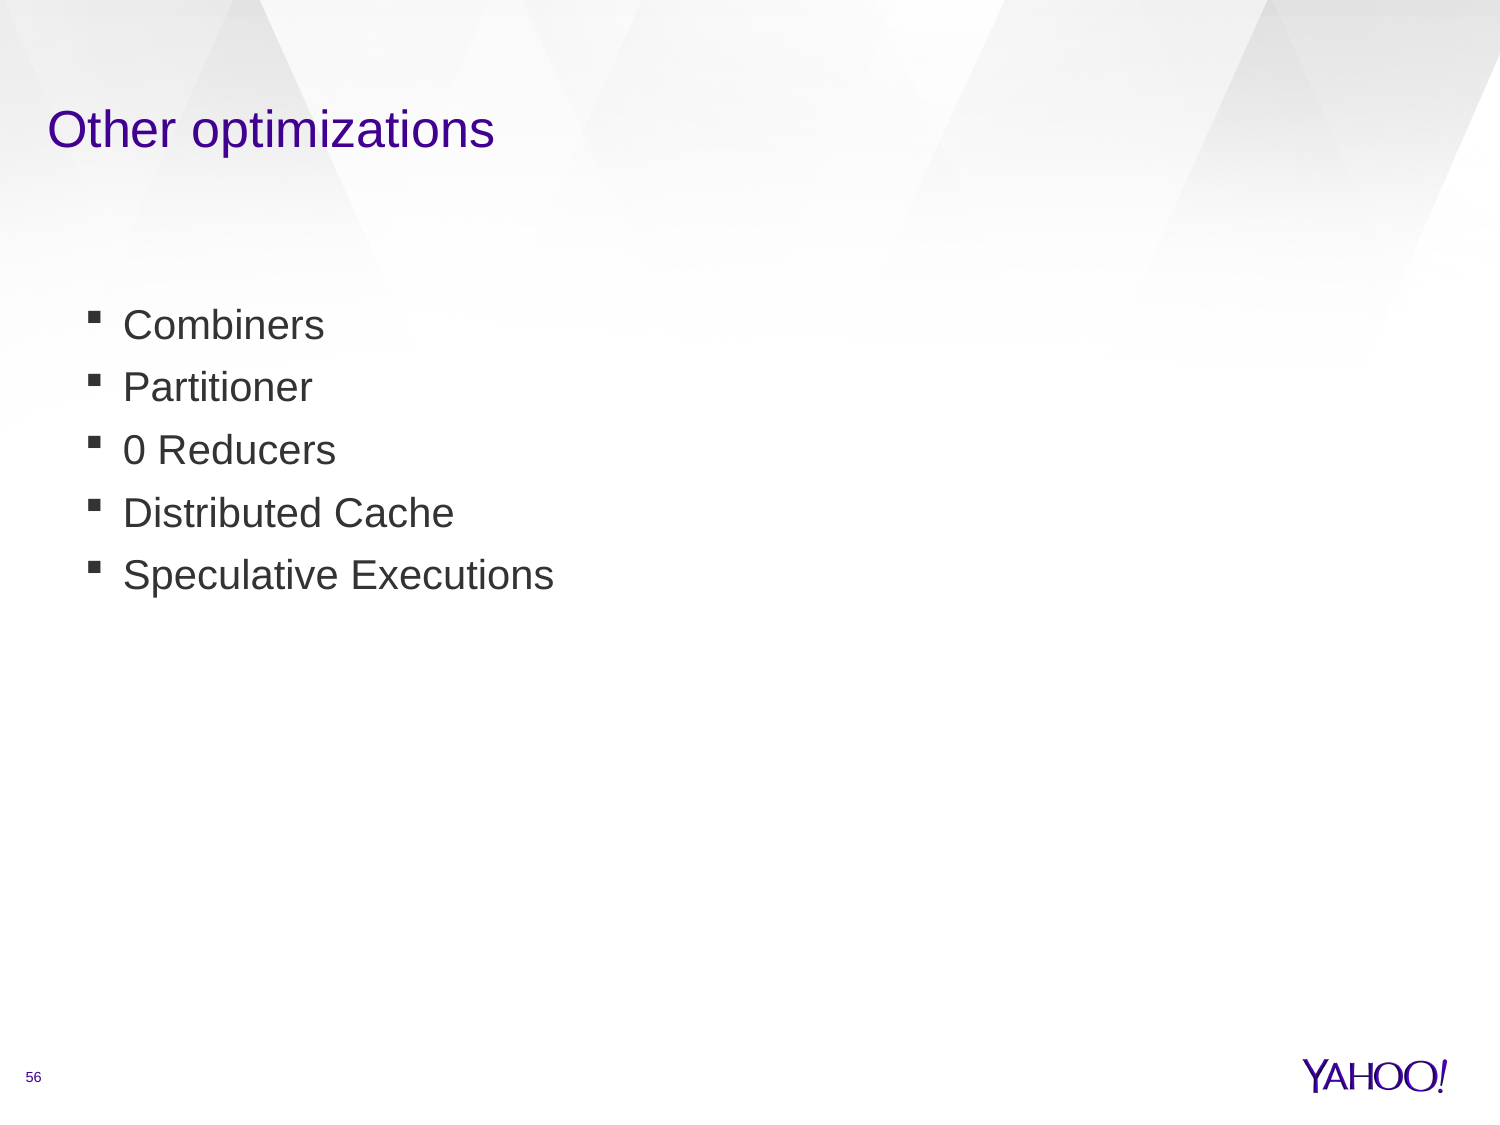

# Other optimizations
Combiners
Partitioner
0 Reducers
Distributed Cache
Speculative Executions
56